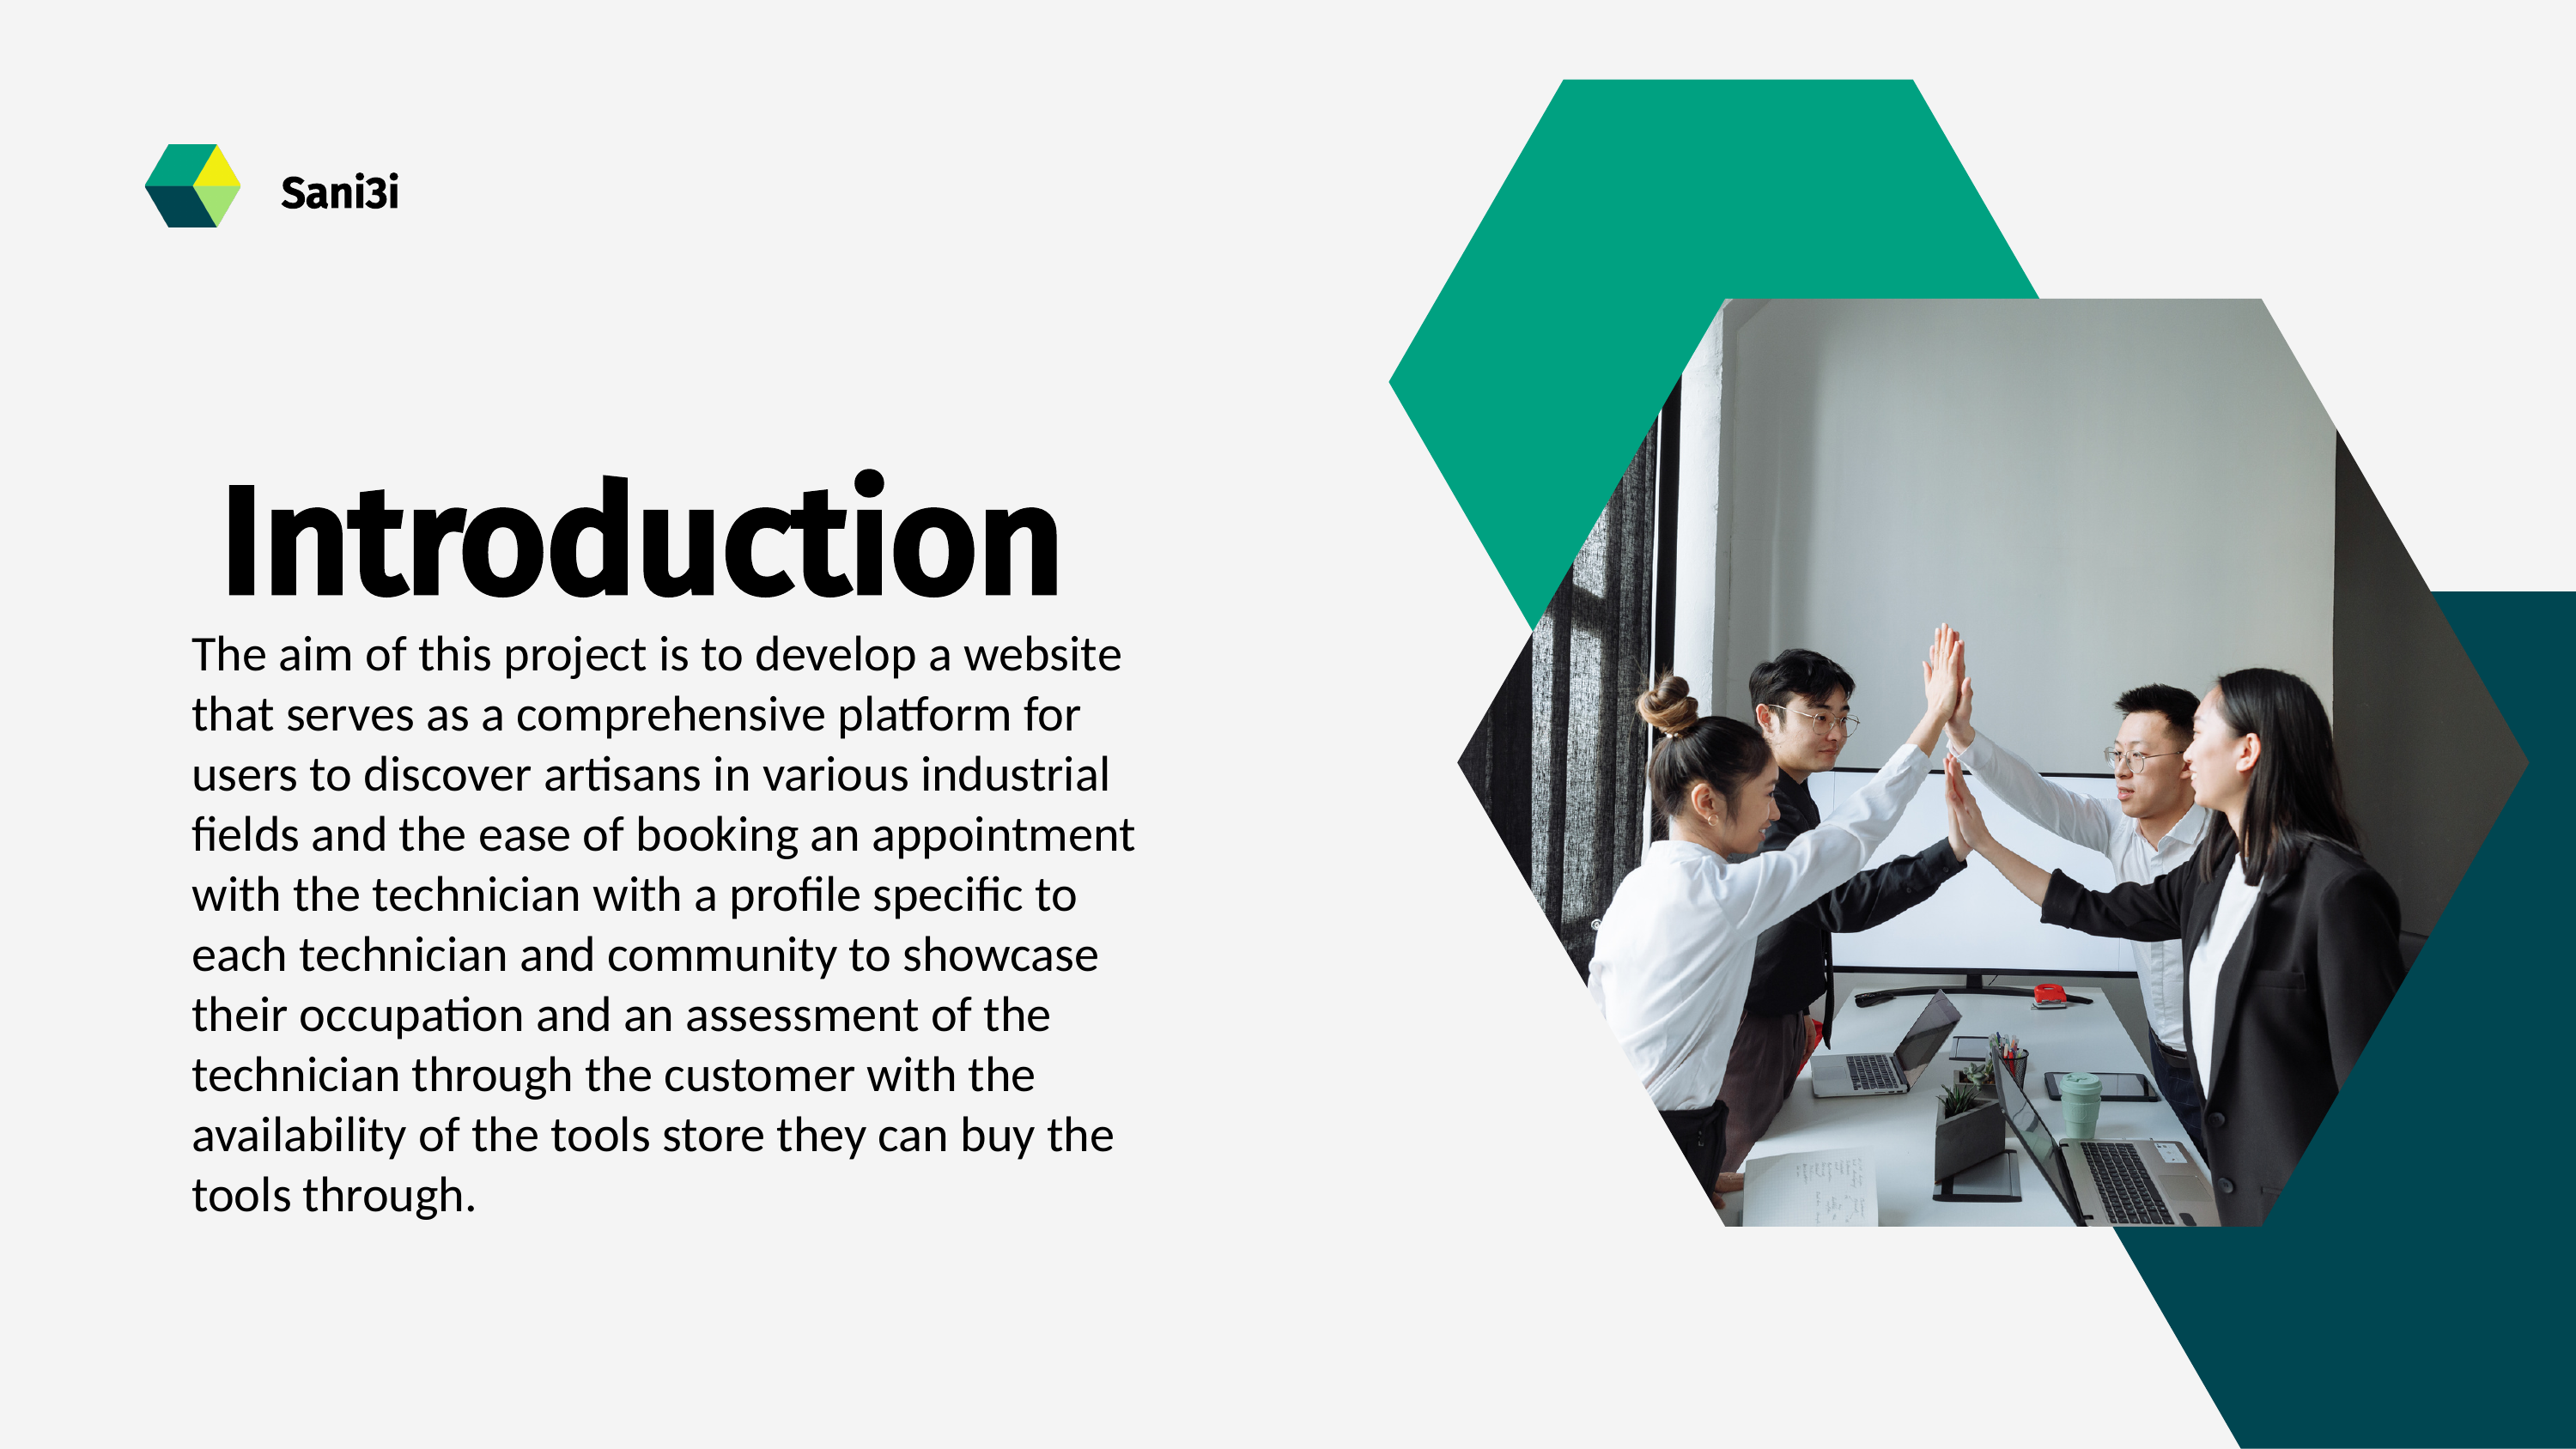

Sani3i

  Introduction
The aim of this project is to develop a website that serves as a comprehensive platform for users to discover artisans in various industrial fields and the ease of booking an appointment with the technician with a profile specific to each technician and community to showcase their occupation and an assessment of the technician through the customer with the availability of the tools store they can buy the tools through.